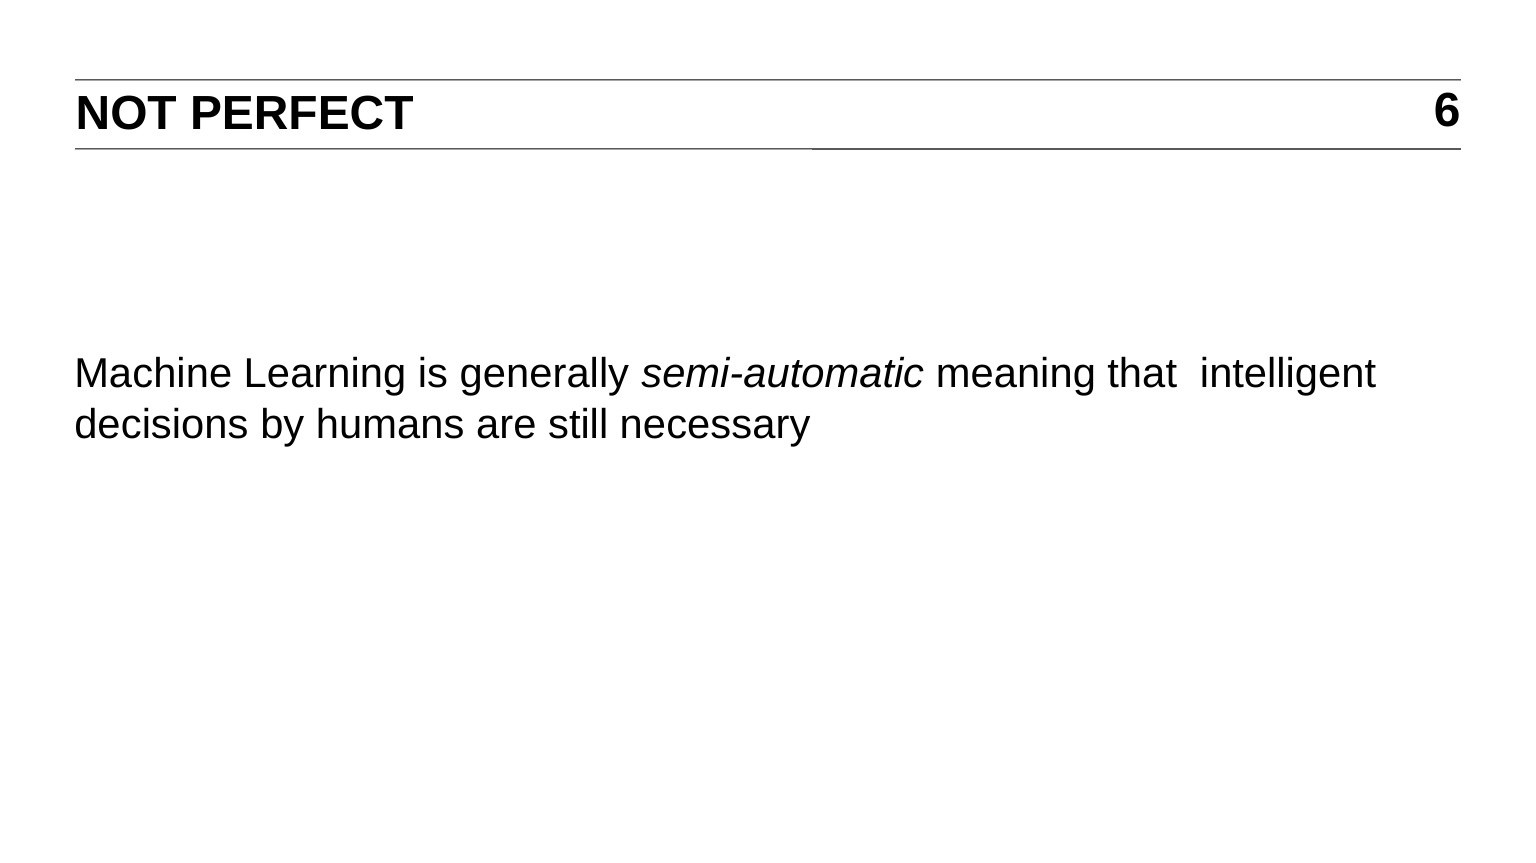

Not Perfect
6
Machine Learning is generally semi-automatic meaning that  intelligent decisions by humans are still necessary